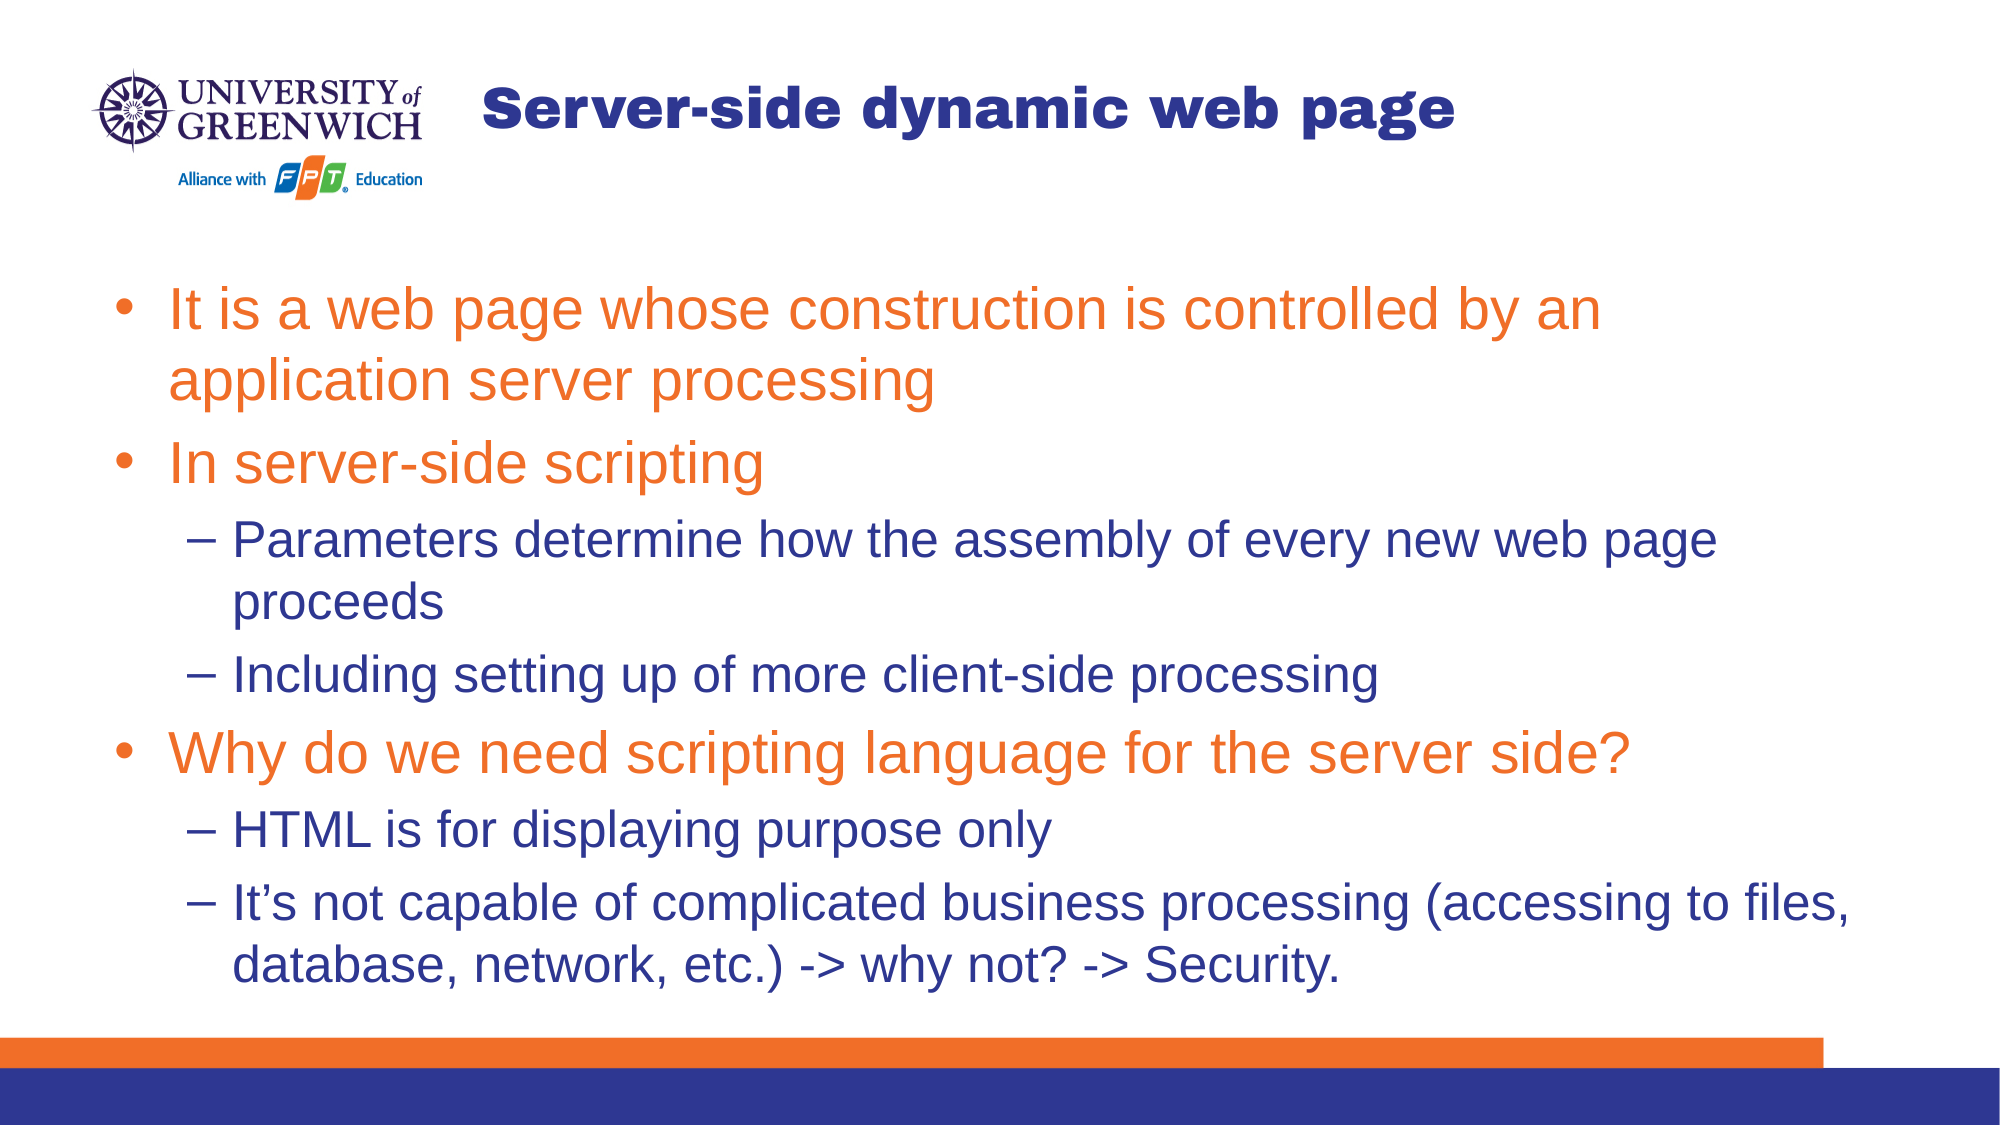

# Server-side dynamic web page
It is a web page whose construction is controlled by an application server processing
In server-side scripting
Parameters determine how the assembly of every new web page proceeds
Including setting up of more client-side processing
Why do we need scripting language for the server side?
HTML is for displaying purpose only
It’s not capable of complicated business processing (accessing to files, database, network, etc.) -> why not? -> Security.